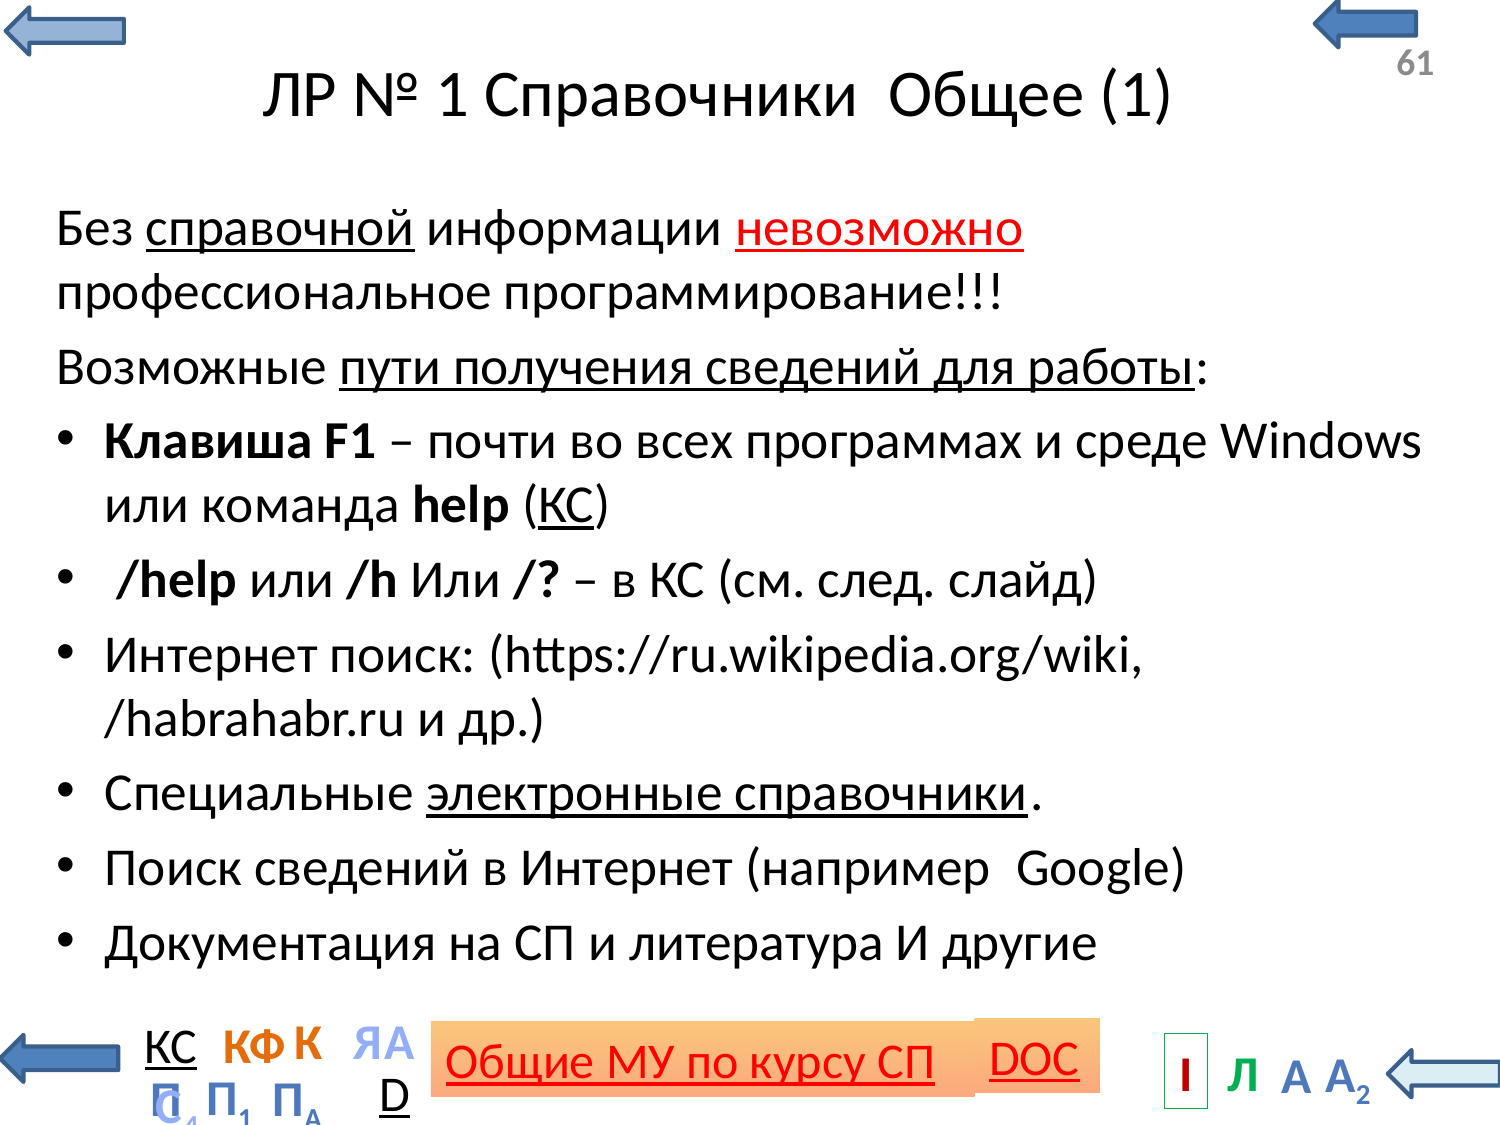

# ЛР № 1 Справочники  Общее (1)
Без справочной информации невозможно профессиональное программирование!!!
Возможные пути получения сведений для работы:
Клавиша F1 – почти во всех программах и среде Windows или команда help (КС)
 /help или /h Или /? – в КС (см. след. слайд)
Интернет поиск: (https://ru.wikipedia.org/wiki, /habrahabr.ru и др.)
Специальные электронные справочники.
Поиск сведений в Интернет (например  Google)
Документация на СП и литература И другие
С4